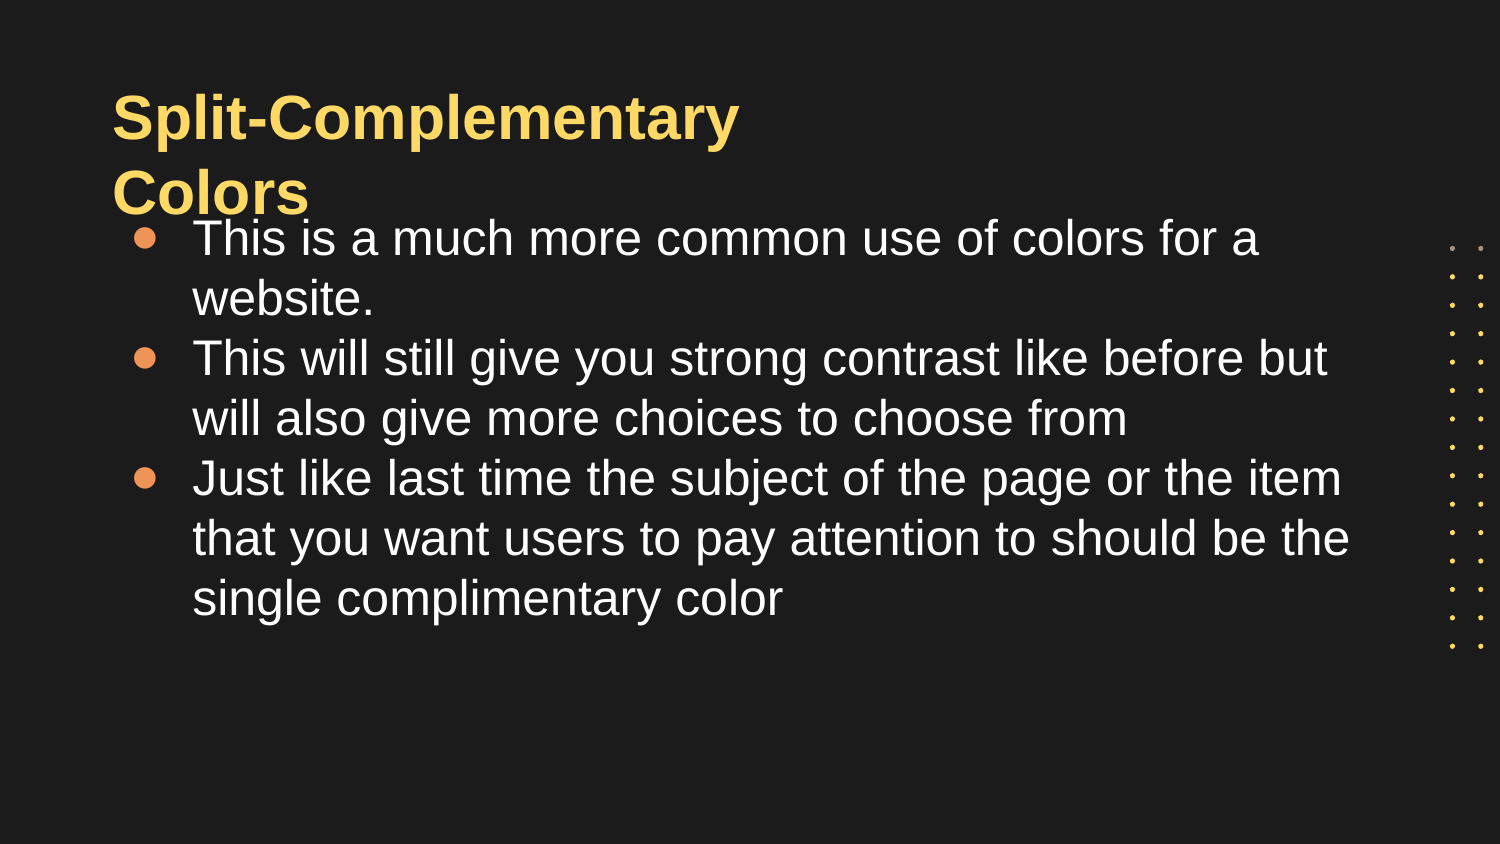

# Split-Complementary Colors
This is a much more common use of colors for a website.
This will still give you strong contrast like before but will also give more choices to choose from
Just like last time the subject of the page or the item that you want users to pay attention to should be the single complimentary color